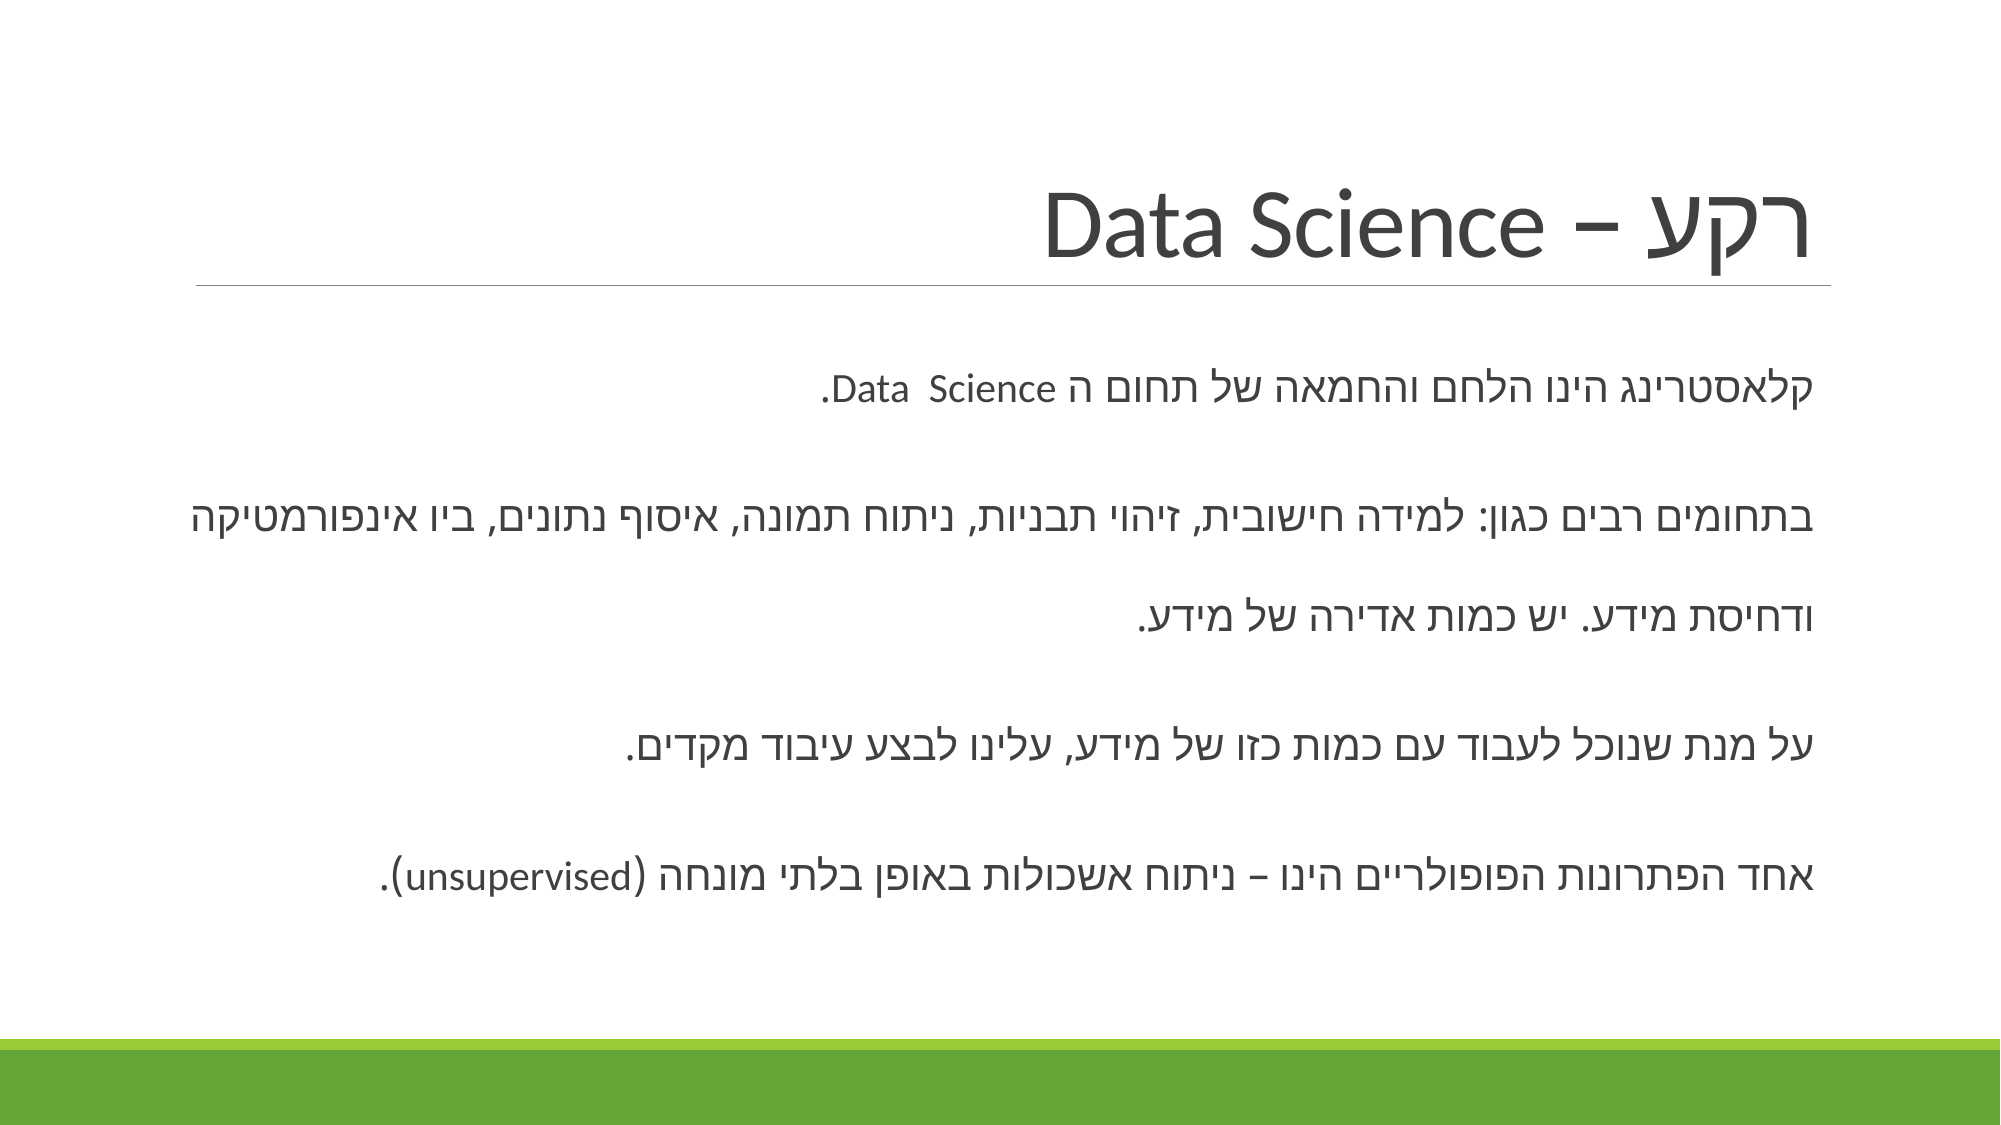

# רקע – Data Science
קלאסטרינג הינו הלחם והחמאה של תחום ה Data  Science.
בתחומים רבים כגון: למידה חישובית, זיהוי תבניות, ניתוח תמונה, איסוף נתונים, ביו אינפורמטיקה ודחיסת מידע. יש כמות אדירה של מידע.
על מנת שנוכל לעבוד עם כמות כזו של מידע, עלינו לבצע עיבוד מקדים.
אחד הפתרונות הפופולריים הינו – ניתוח אשכולות באופן בלתי מונחה (unsupervised).